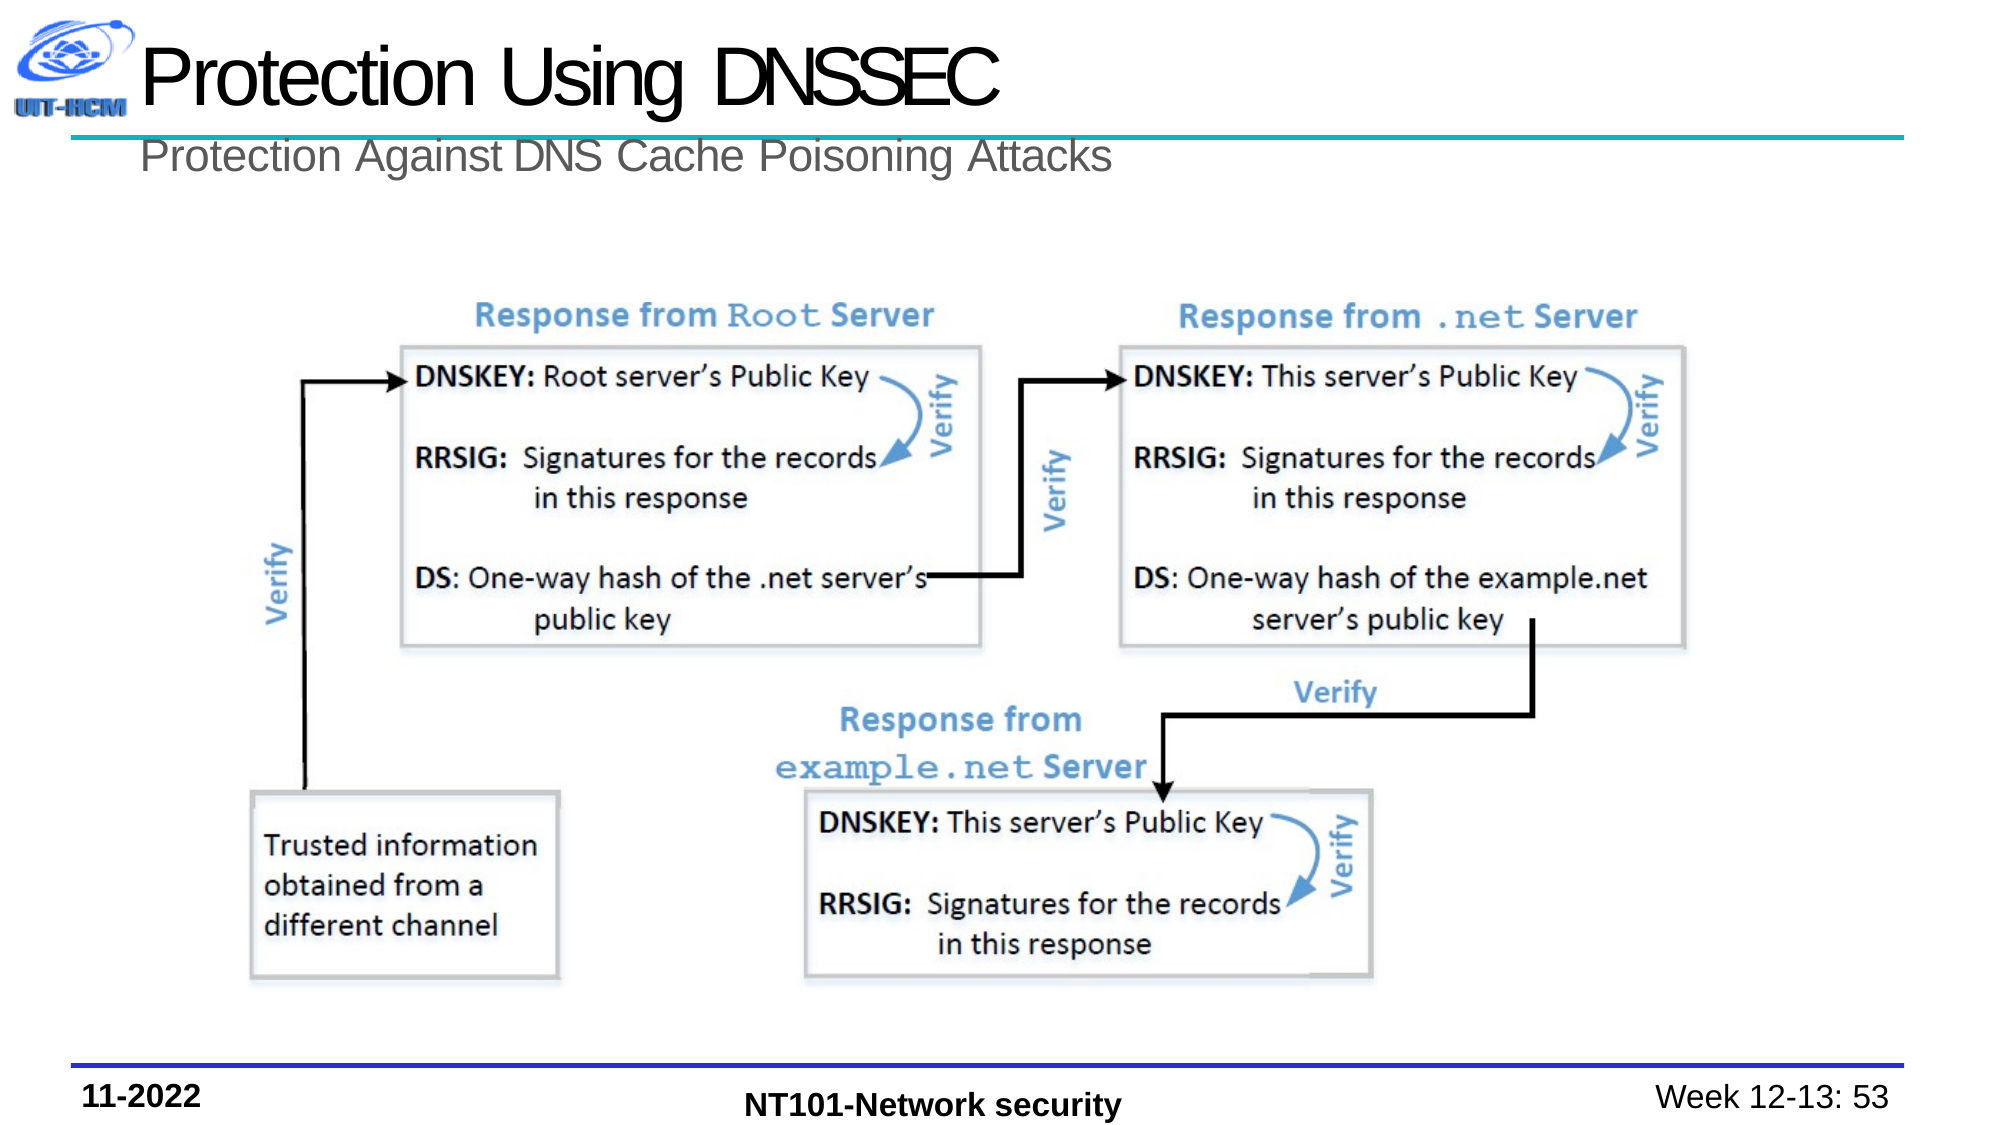

# Protection Using DNSSEC
Protection Against DNS Cache Poisoning Attacks